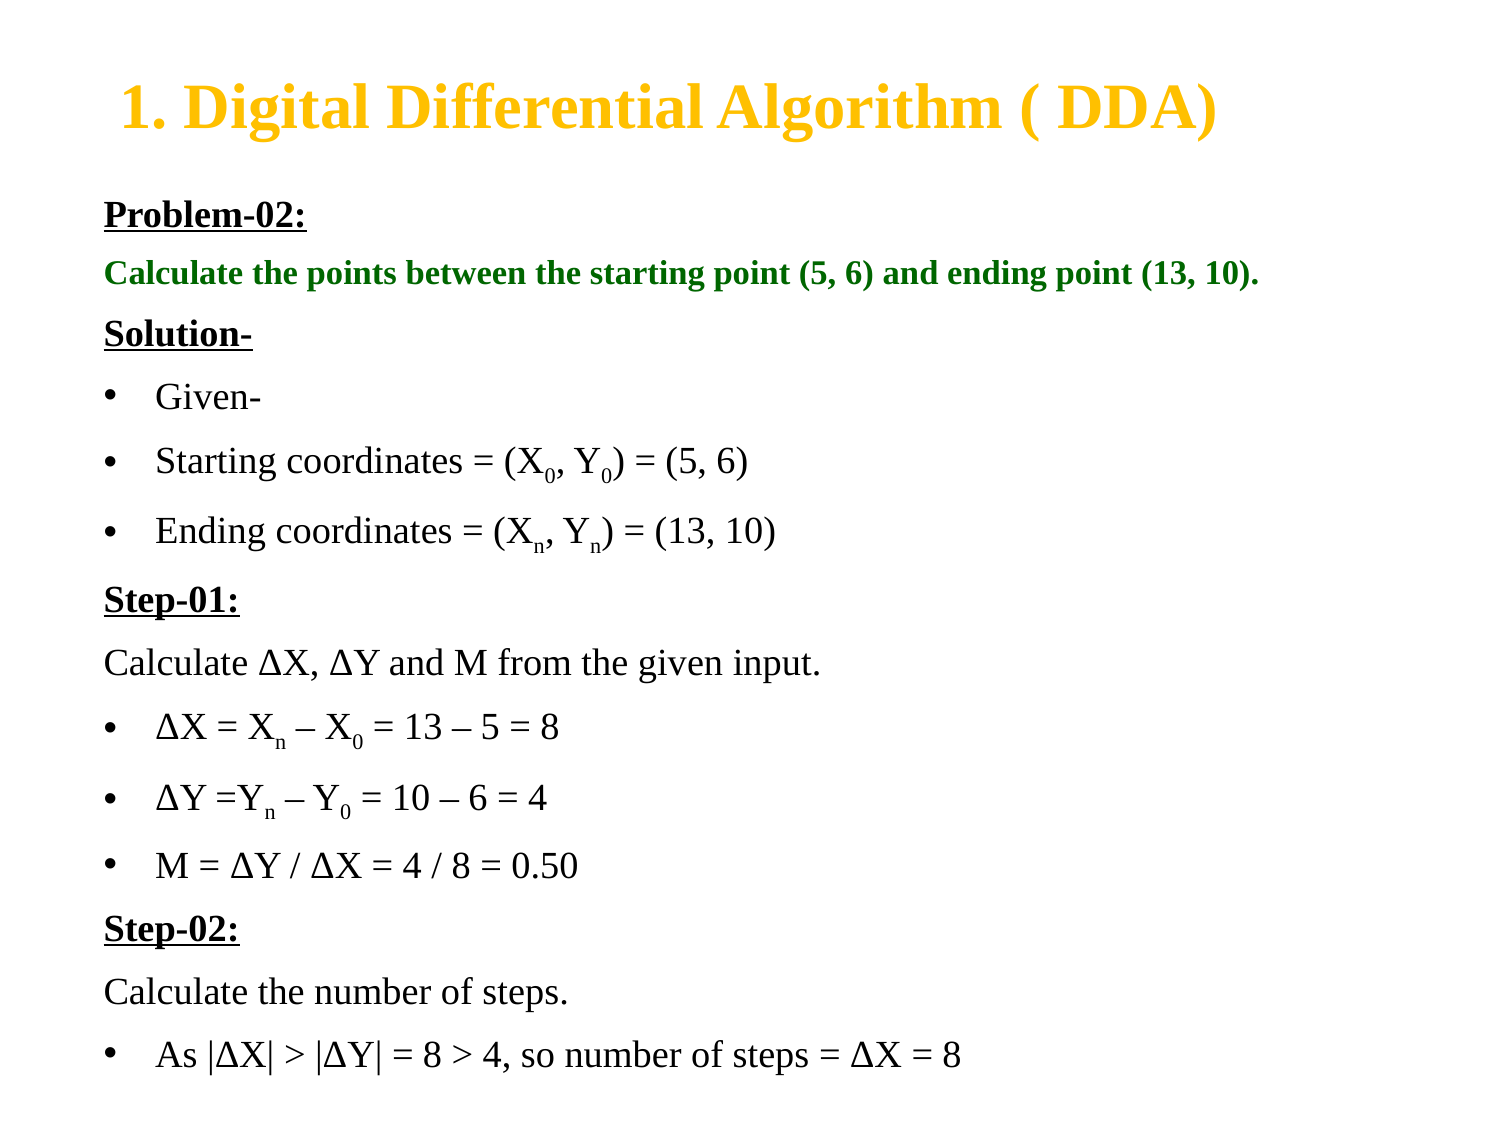

1. Digital Differential Algorithm ( DDA)
Problem-02:
Calculate the points between the starting point (5, 6) and ending point (13, 10).
Solution-
Given-
Starting coordinates = (X0, Y0) = (5, 6)
Ending coordinates = (Xn, Yn) = (13, 10)
Step-01:
Calculate ΔX, ΔY and M from the given input.
ΔX = Xn – X0 = 13 – 5 = 8
ΔY =Yn – Y0 = 10 – 6 = 4
M = ΔY / ΔX = 4 / 8 = 0.50
Step-02:
Calculate the number of steps.
As |ΔX| > |ΔY| = 8 > 4, so number of steps = ΔX = 8